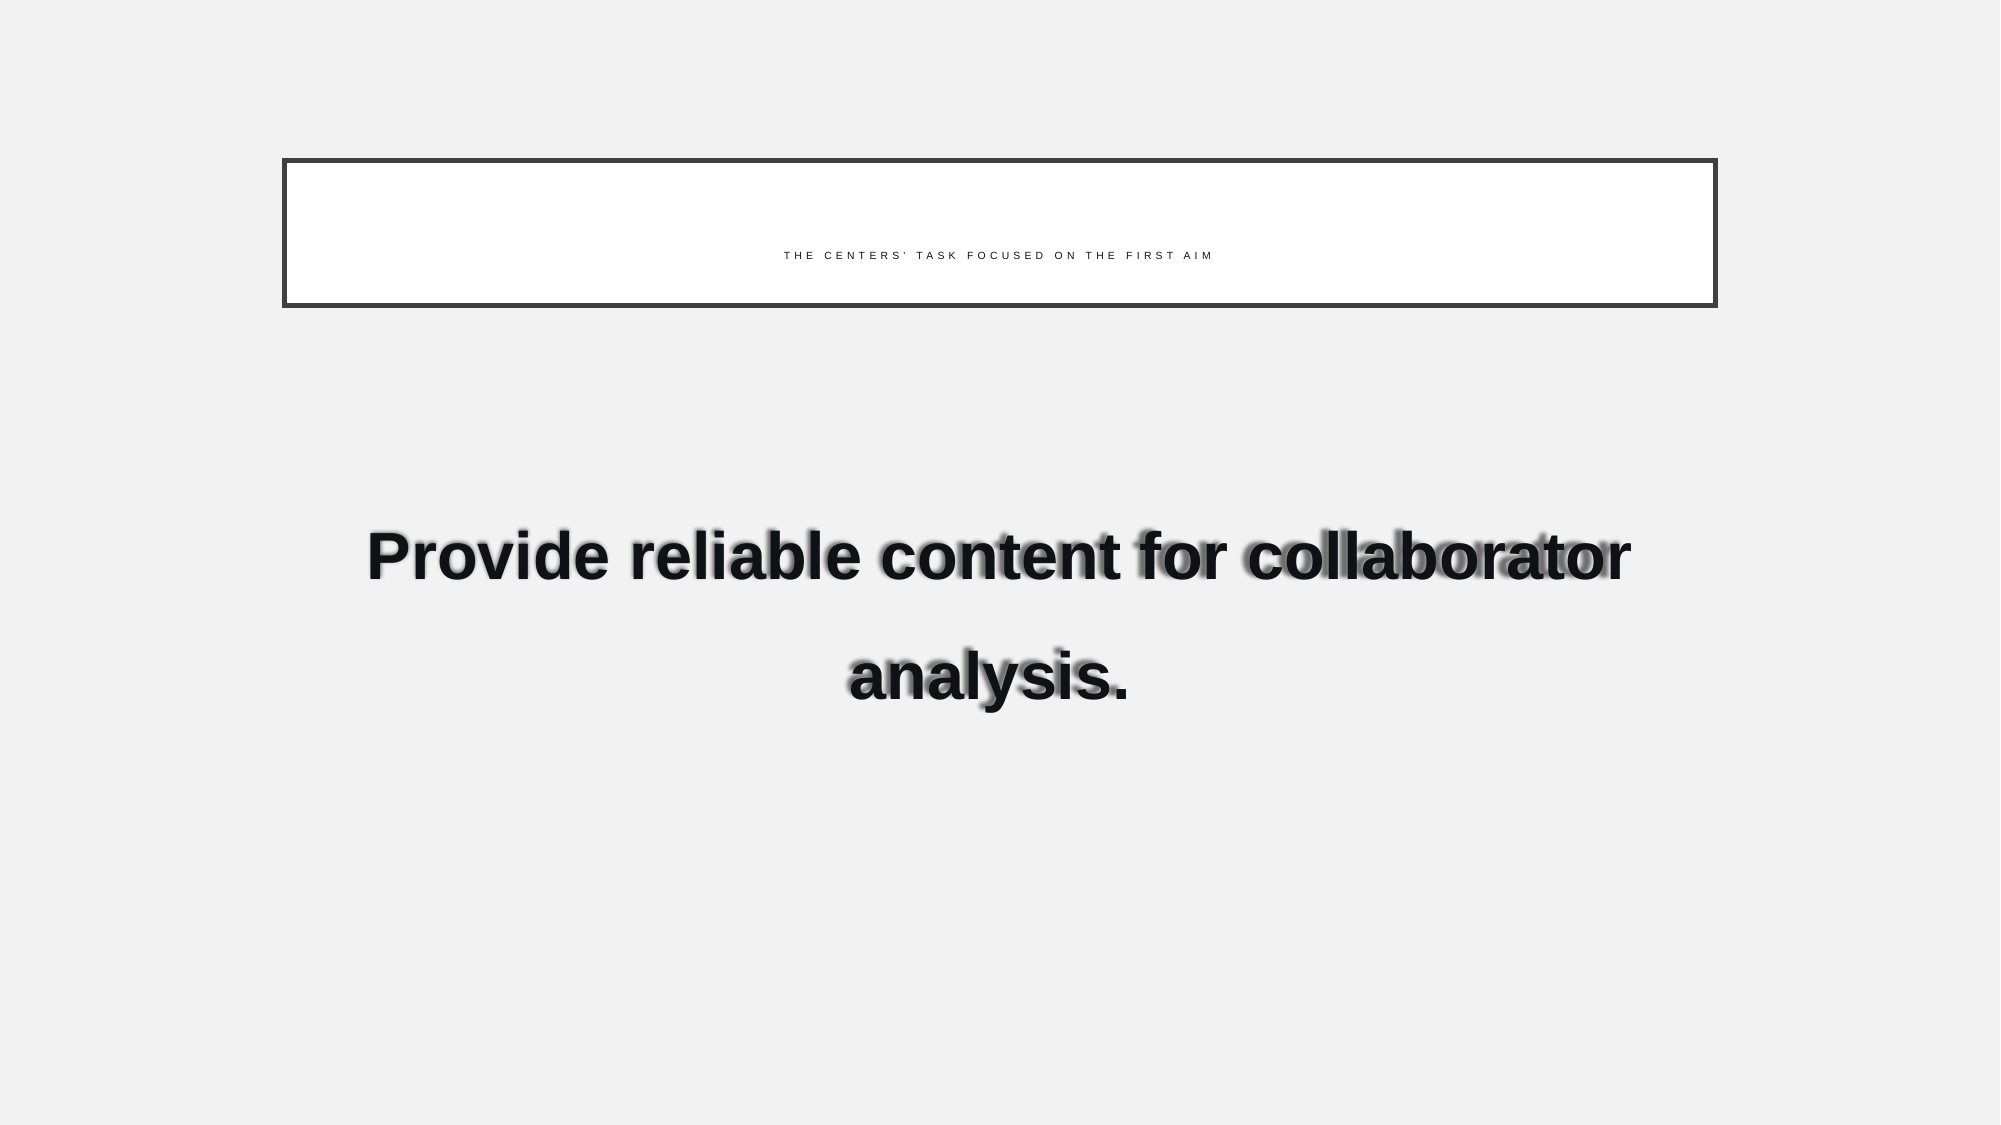

# The Centers' task focused on the first aim
Provide reliable content for collaborator analysis.